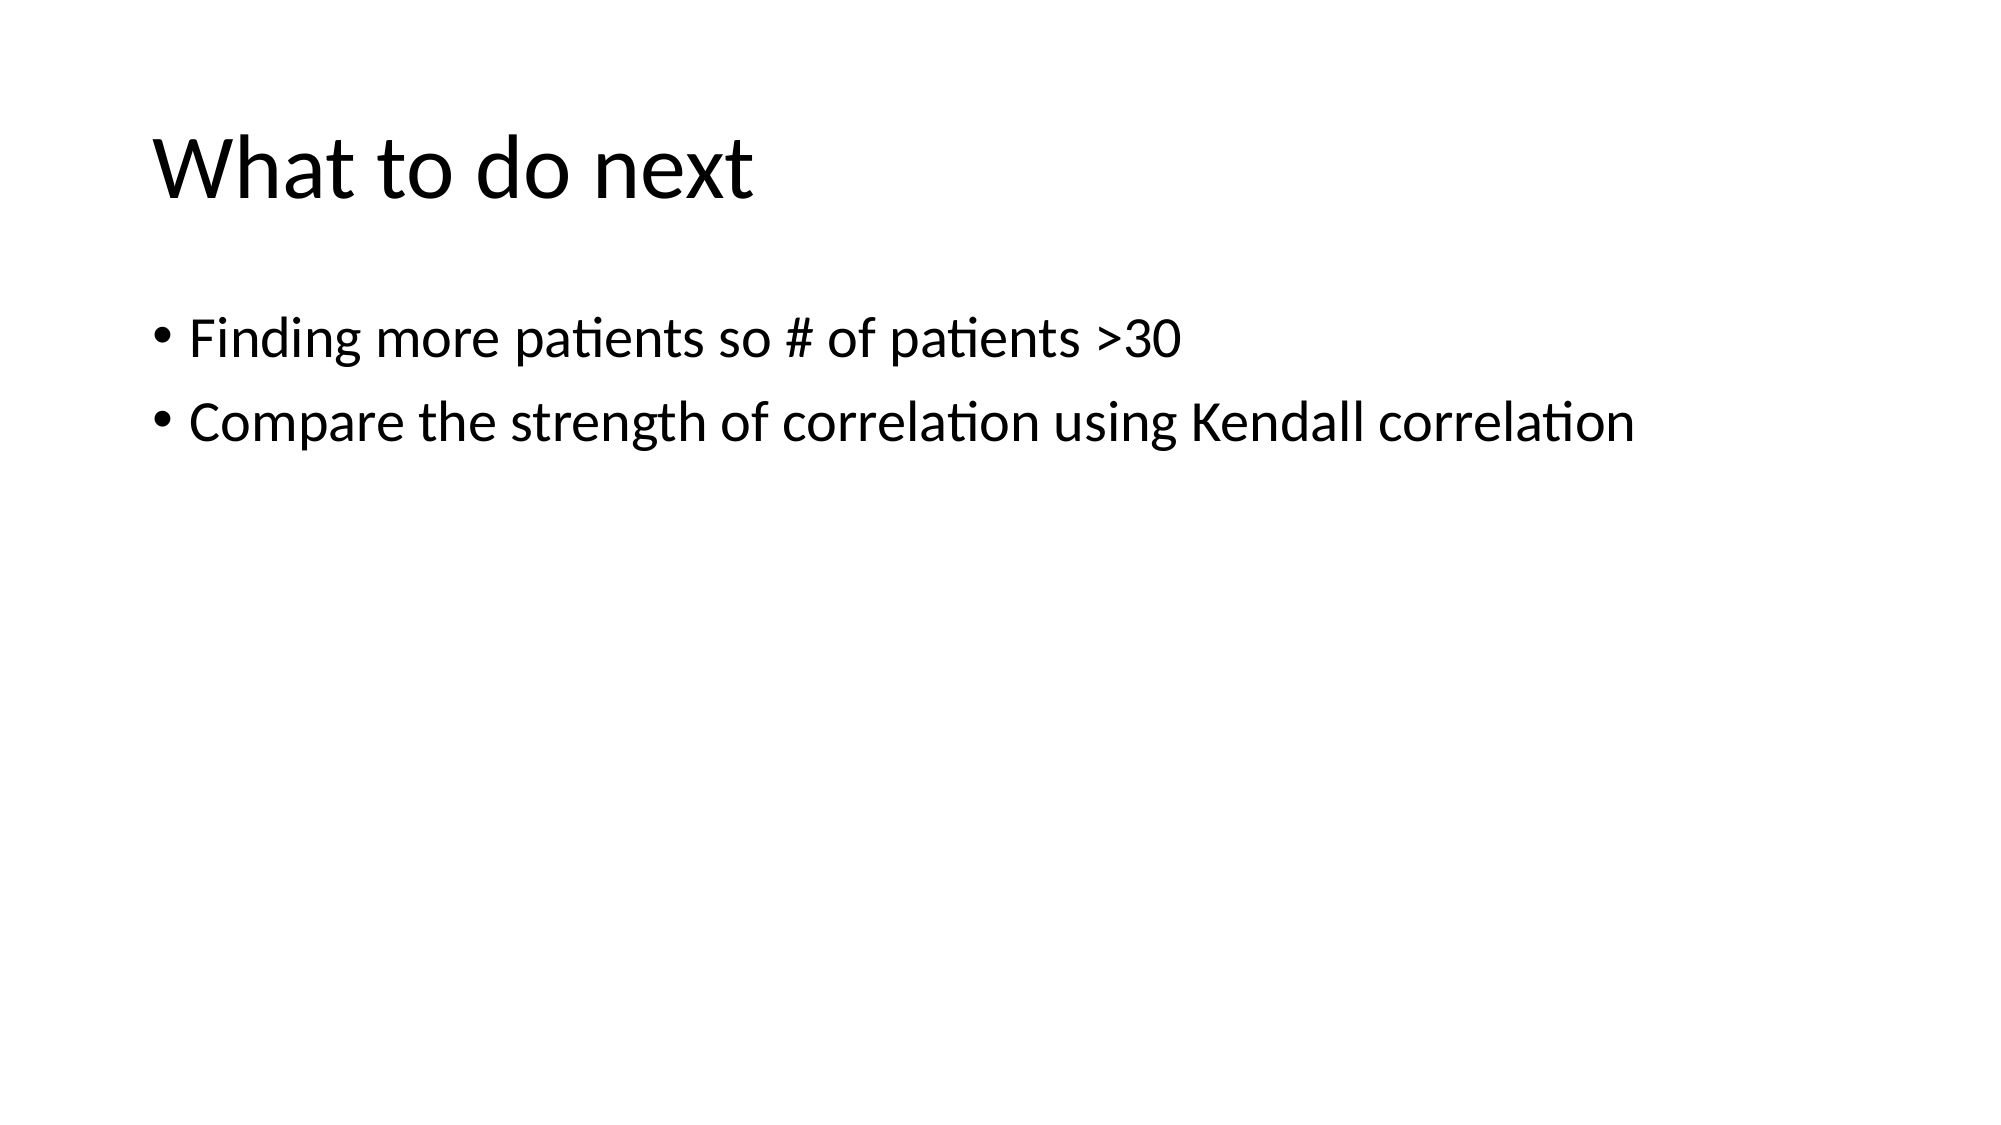

# What to do next
Finding more patients so # of patients >30
Compare the strength of correlation using Kendall correlation